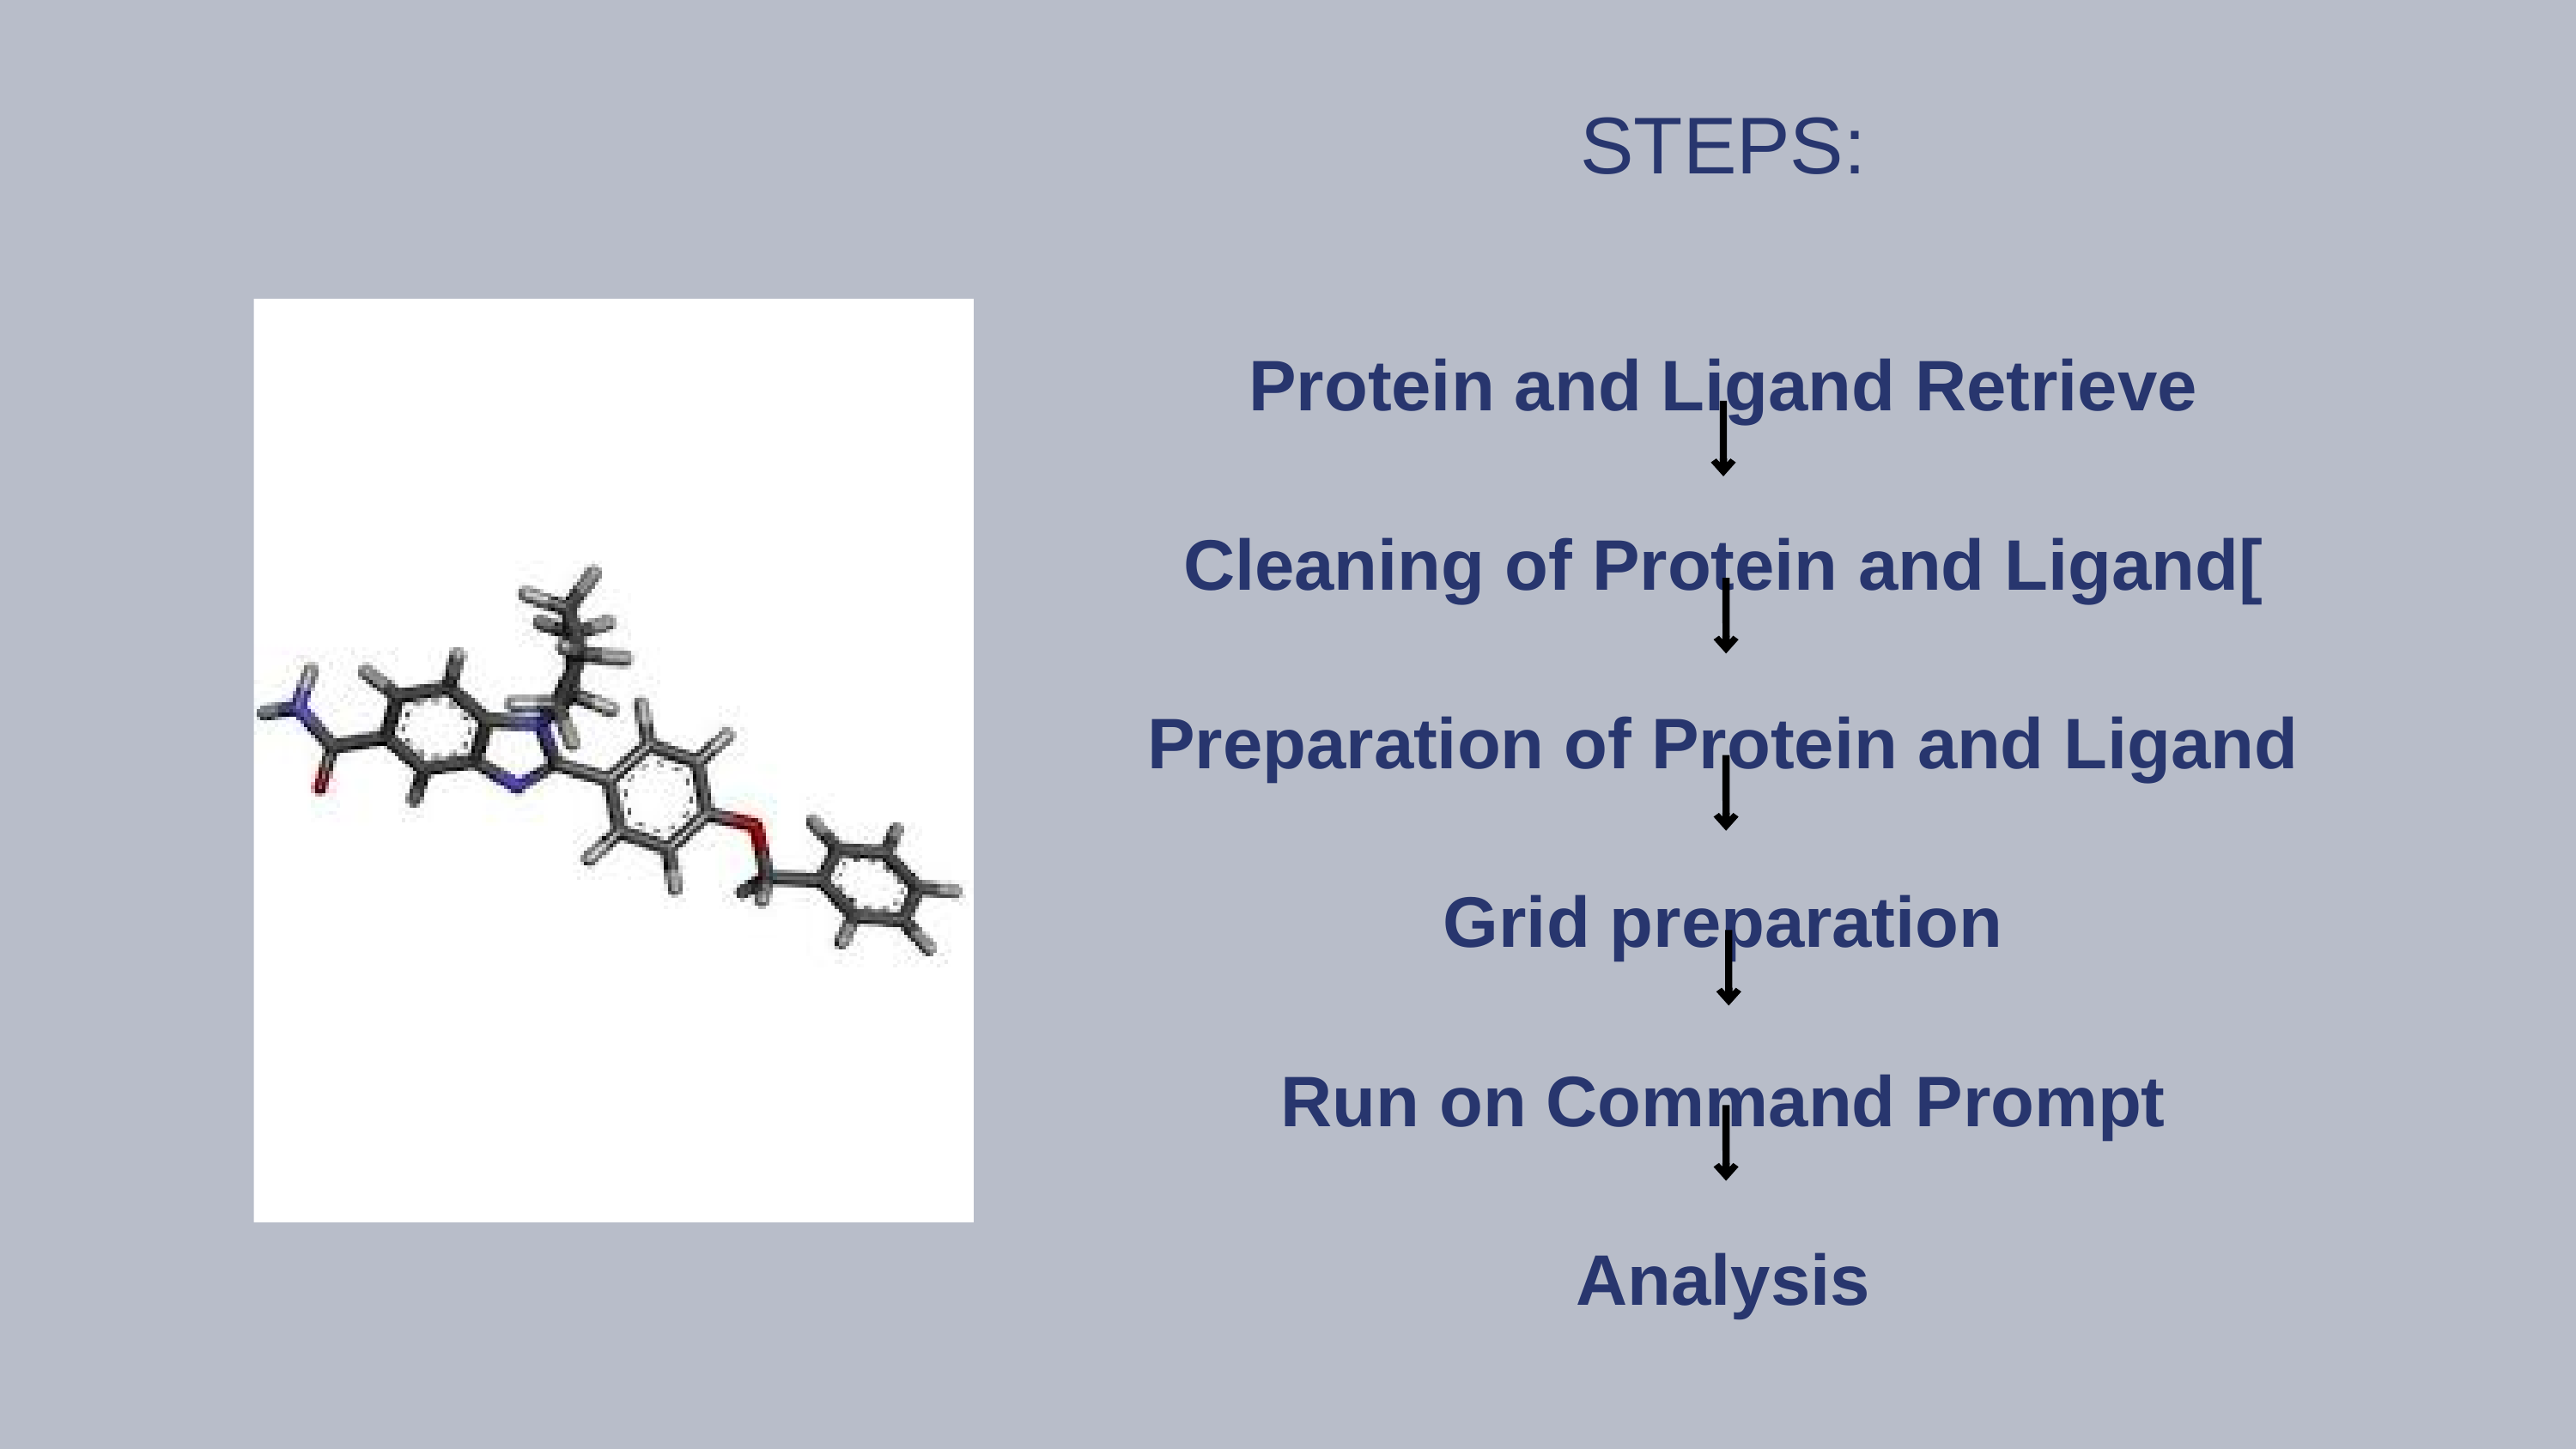

STEPS:

Protein and Ligand Retrieve
Cleaning of Protein and Ligand[
Preparation of Protein and Ligand
Grid preparation
Run on Command Prompt
Analysis